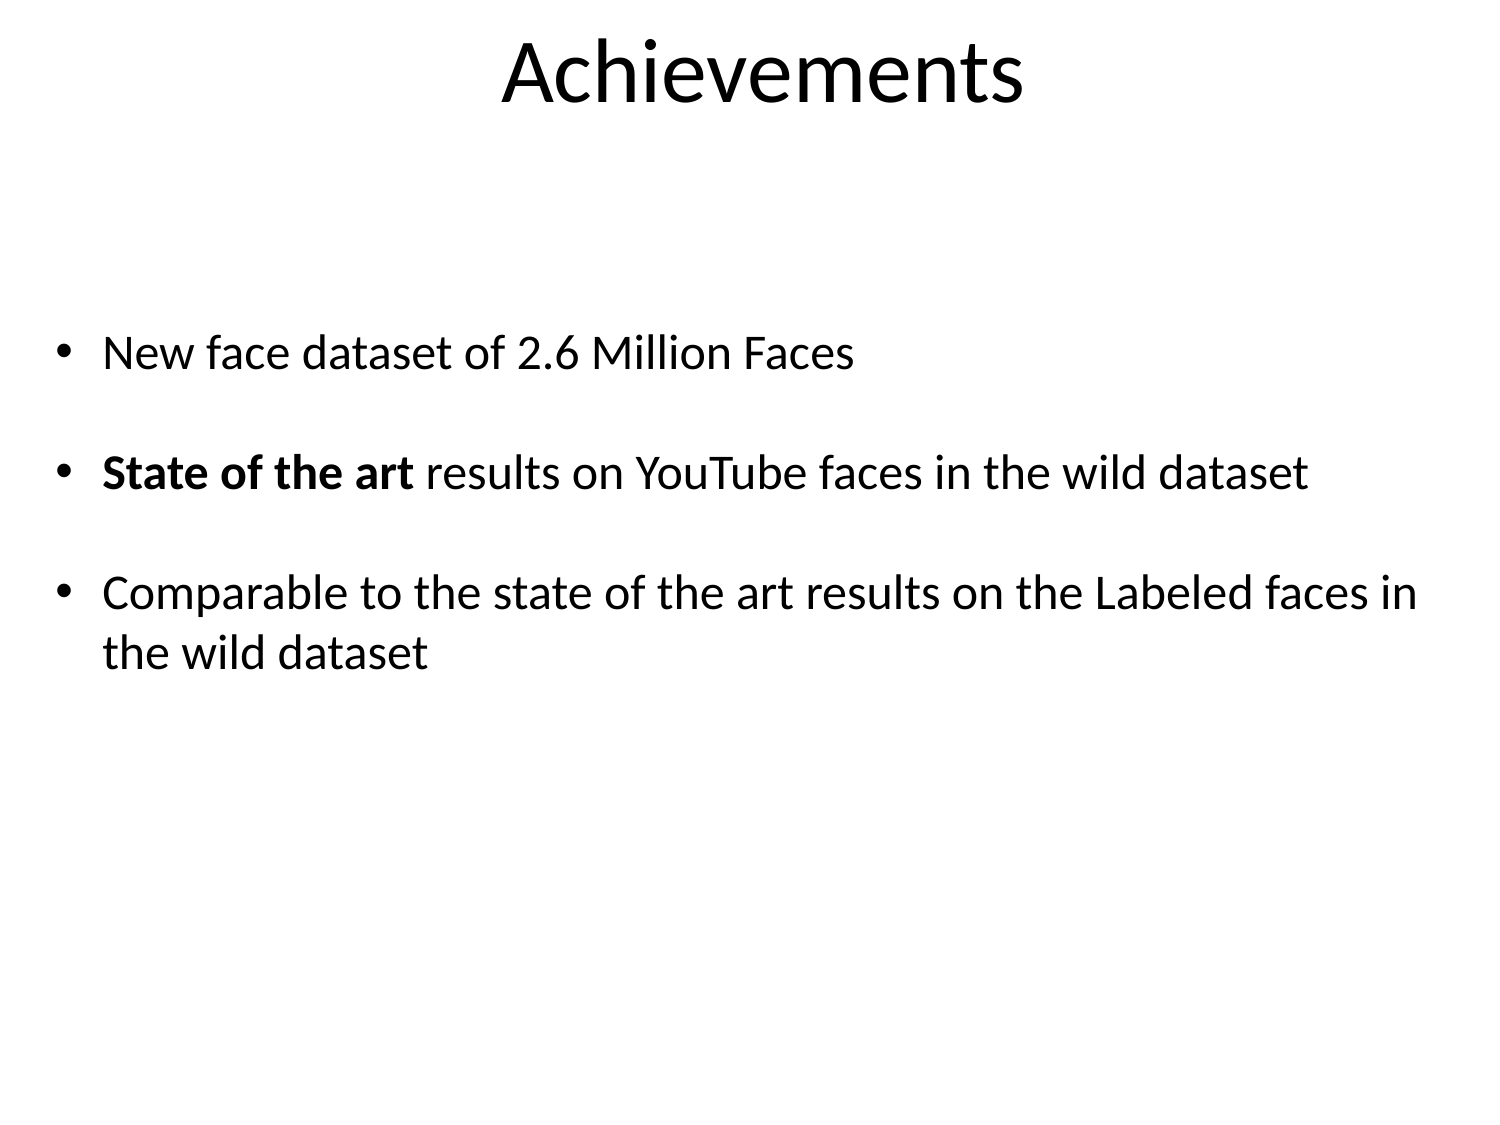

# Achievements
New face dataset of 2.6 Million Faces

State of the art results on YouTube faces in the wild dataset

Comparable to the state of the art results on the Labeled faces in the wild dataset